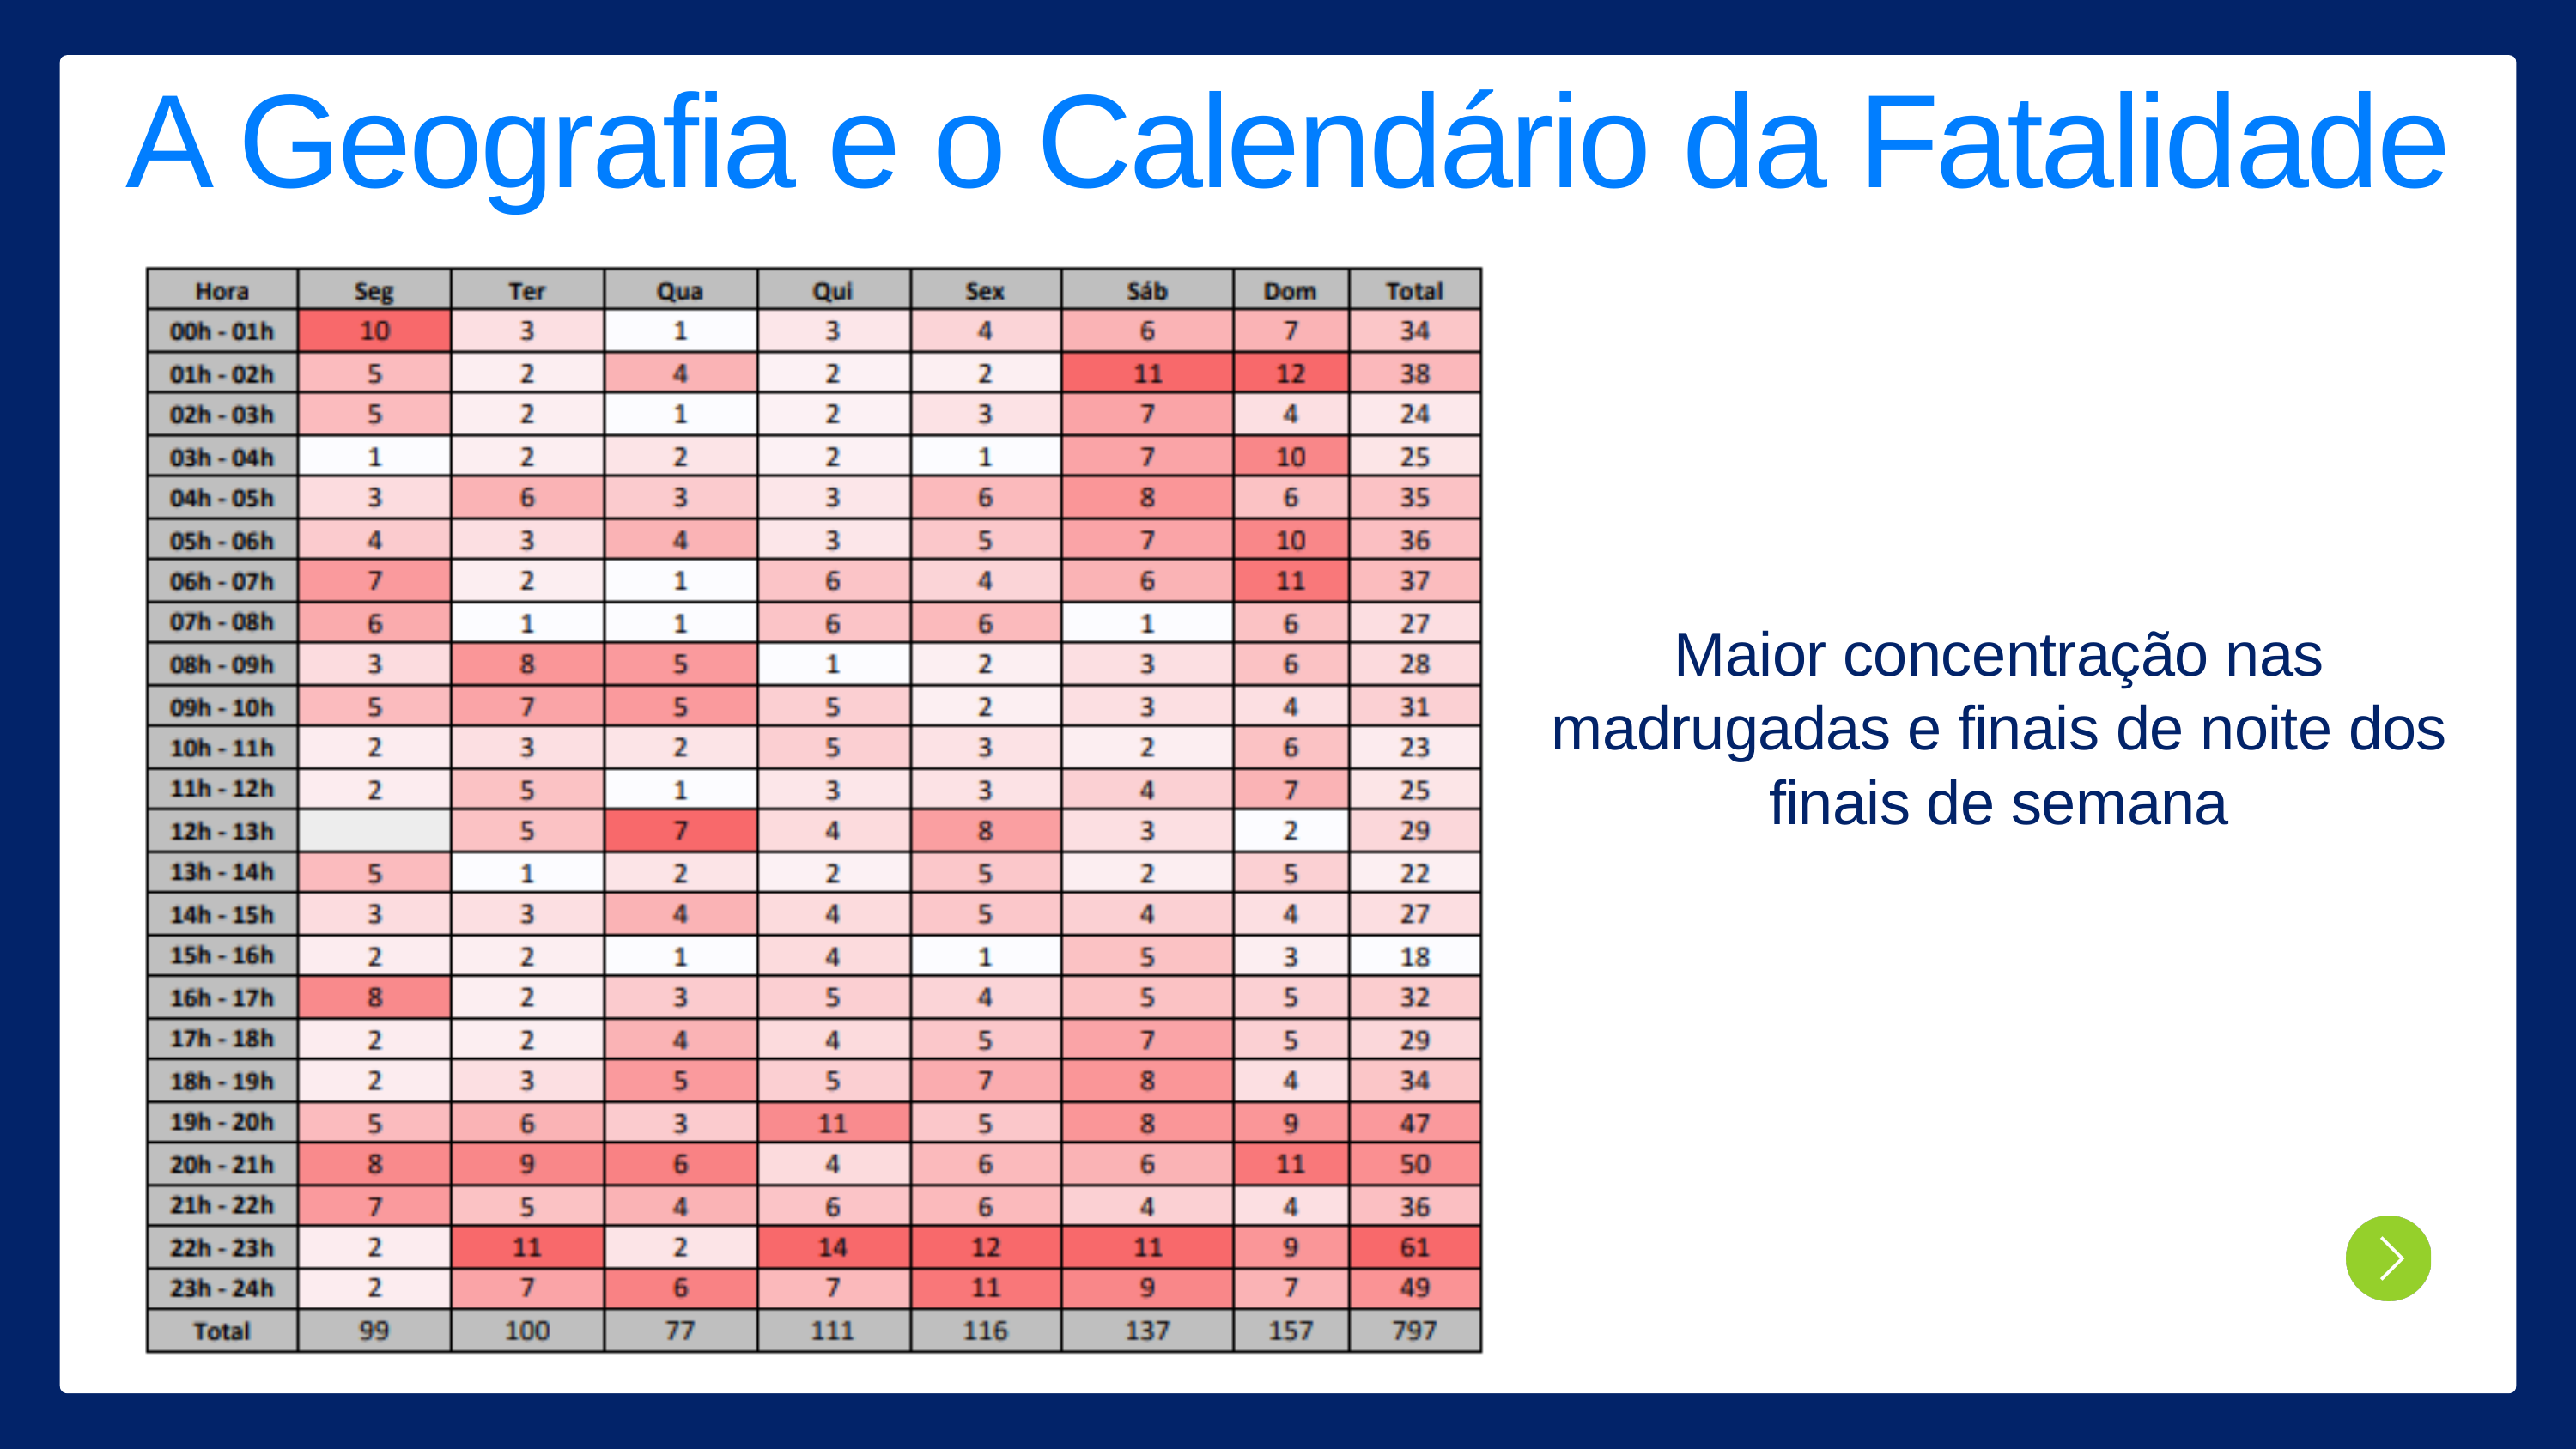

A Geografia e o Calendário da Fatalidade

Maior concentração nas madrugadas e finais de noite dos finais de semana